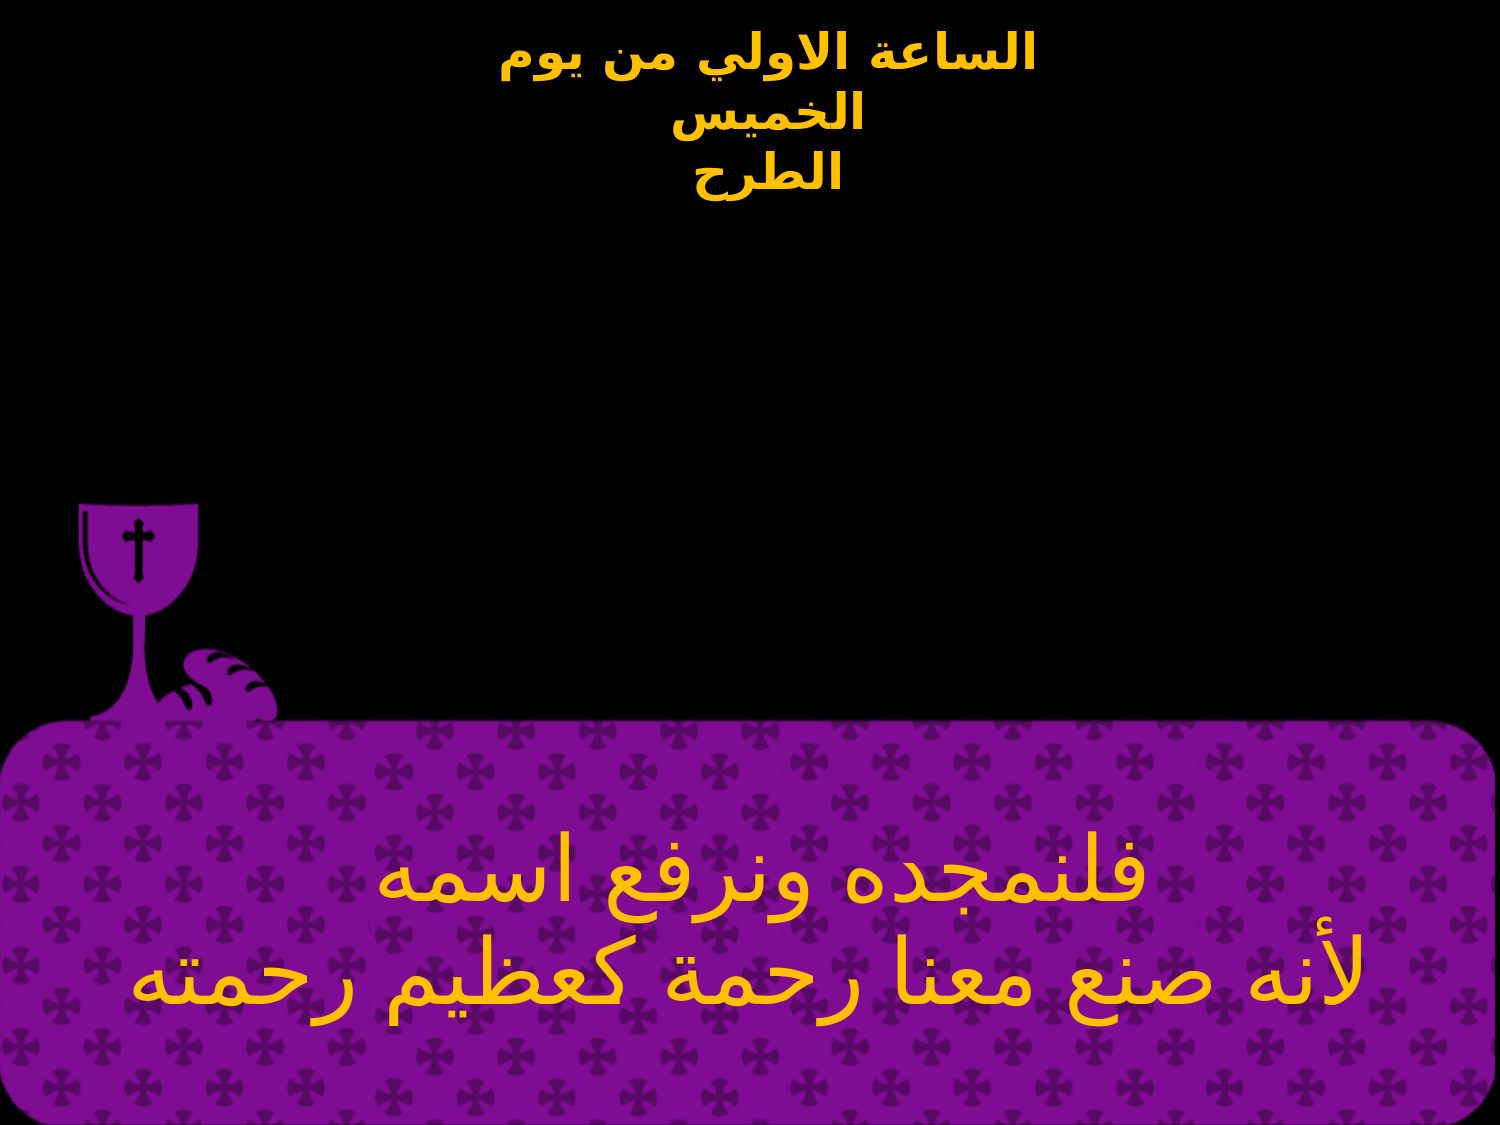

| فلنمجده ونرفع اسمه لأنه صنع معنا رحمة كعظيم رحمته |
| --- |